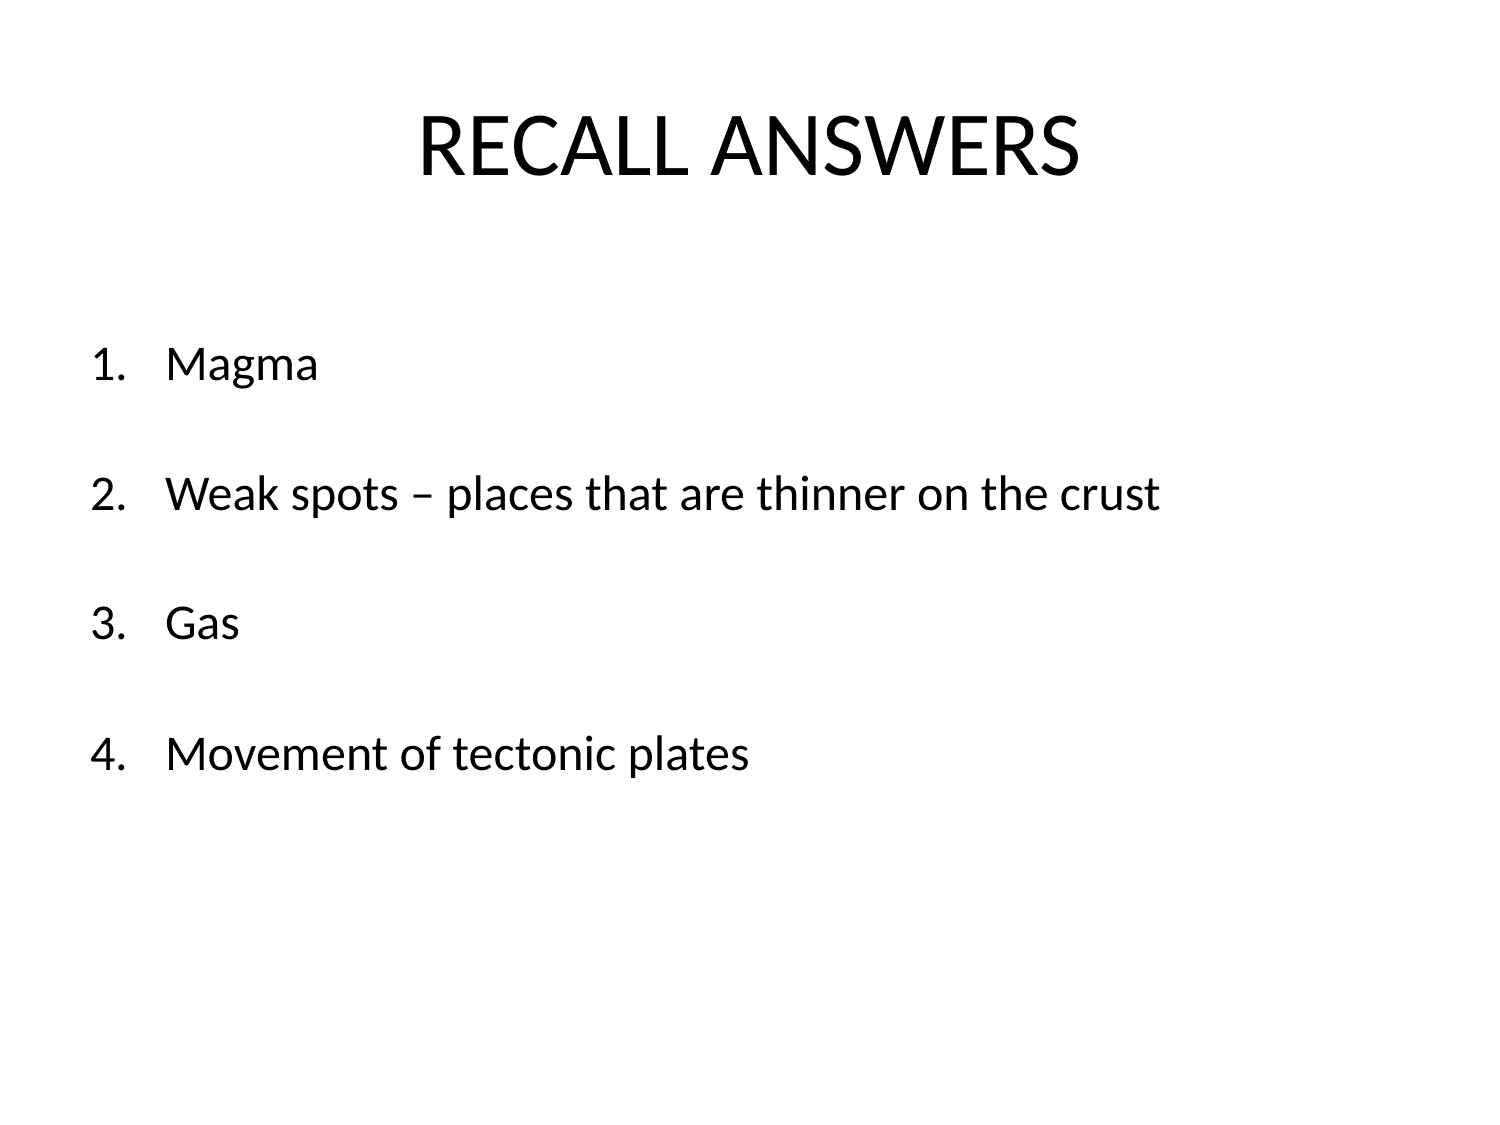

# RECALL ANSWERS
Magma
Weak spots – places that are thinner on the crust
Gas
Movement of tectonic plates